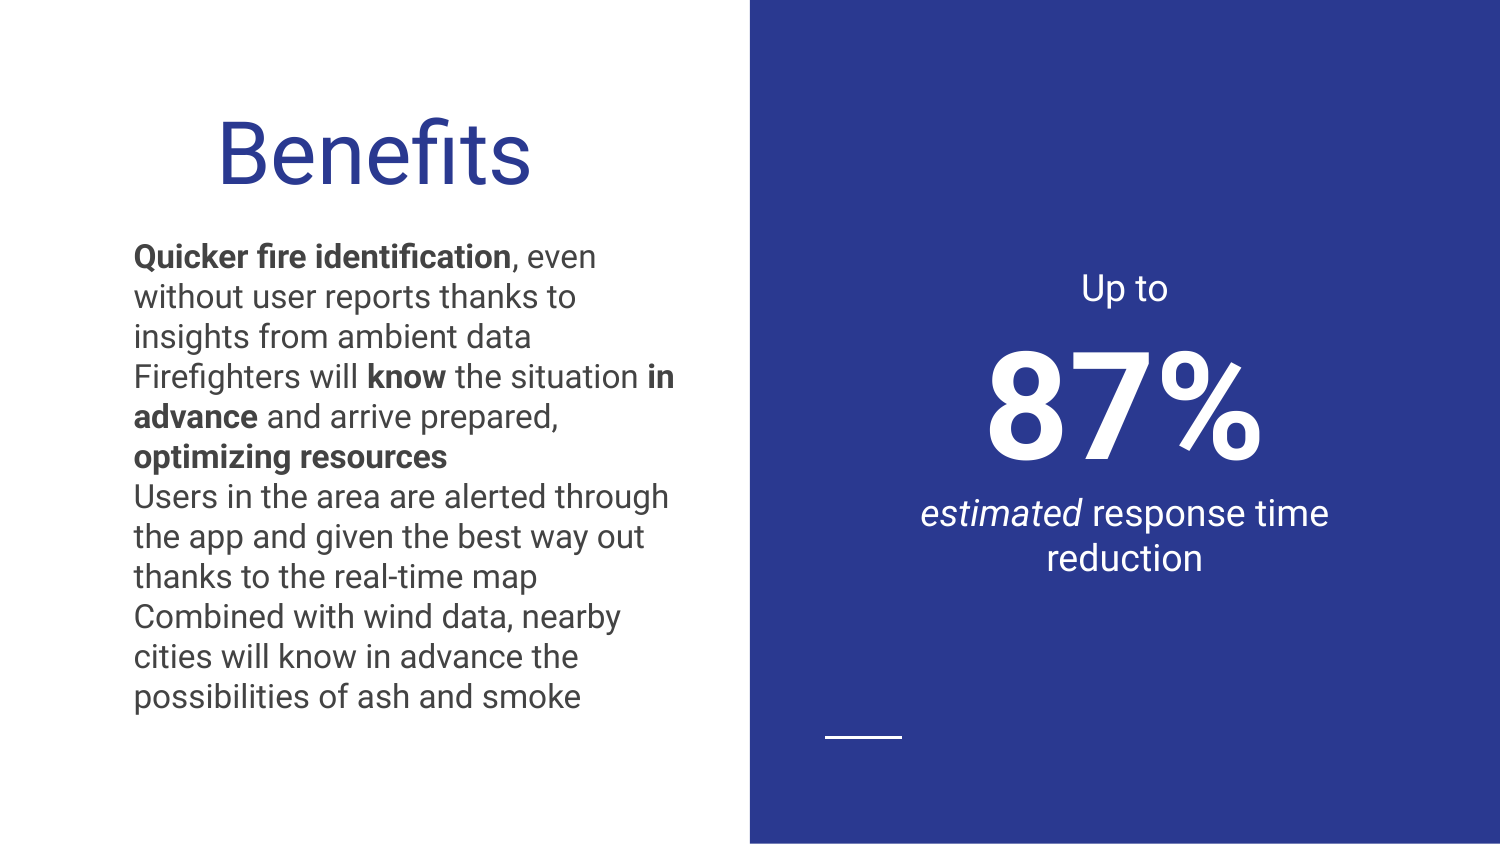

# Benefits
Up to
87%
estimated response time
reduction
Quicker fire identification, even without user reports thanks to insights from ambient data
Firefighters will know the situation in advance and arrive prepared, optimizing resources
Users in the area are alerted through the app and given the best way out thanks to the real-time map
Combined with wind data, nearby cities will know in advance the possibilities of ash and smoke